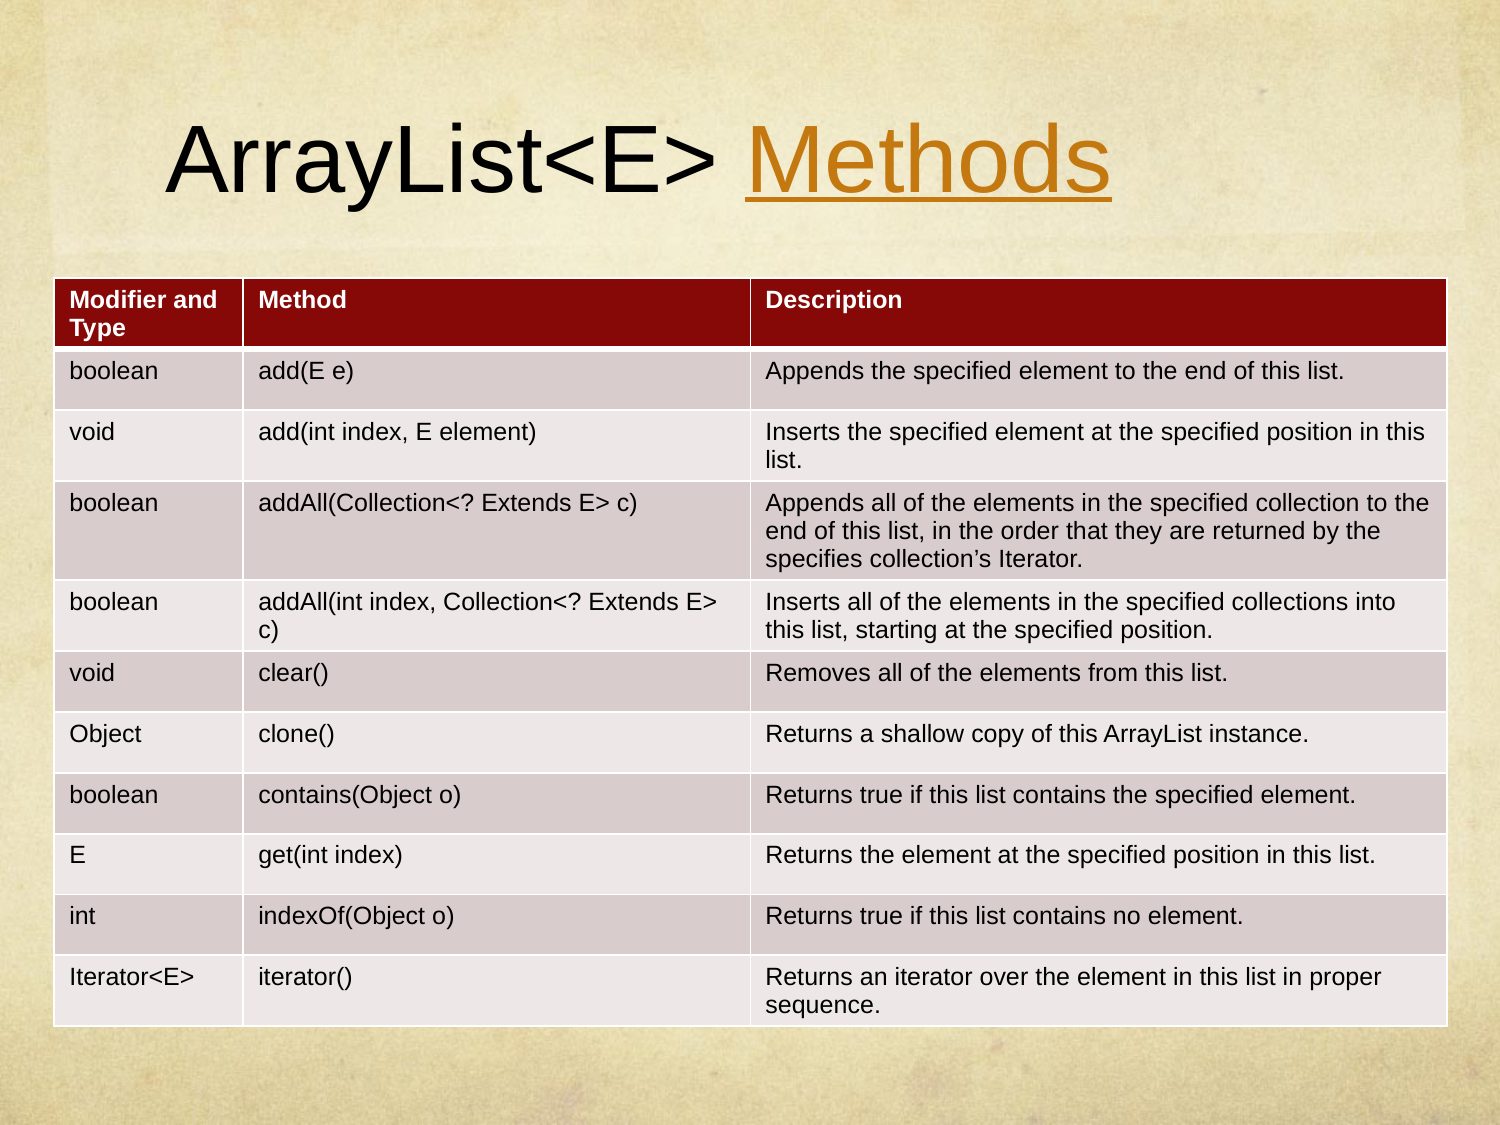

# ArrayList<E> Methods
| Modifier and Type | Method | Description |
| --- | --- | --- |
| boolean | add(E e) | Appends the specified element to the end of this list. |
| void | add(int index, E element) | Inserts the specified element at the specified position in this list. |
| boolean | addAll(Collection<? Extends E> c) | Appends all of the elements in the specified collection to the end of this list, in the order that they are returned by the specifies collection’s Iterator. |
| boolean | addAll(int index, Collection<? Extends E> c) | Inserts all of the elements in the specified collections into this list, starting at the specified position. |
| void | clear() | Removes all of the elements from this list. |
| Object | clone() | Returns a shallow copy of this ArrayList instance. |
| boolean | contains(Object o) | Returns true if this list contains the specified element. |
| E | get(int index) | Returns the element at the specified position in this list. |
| int | indexOf(Object o) | Returns true if this list contains no element. |
| Iterator<E> | iterator() | Returns an iterator over the element in this list in proper sequence. |